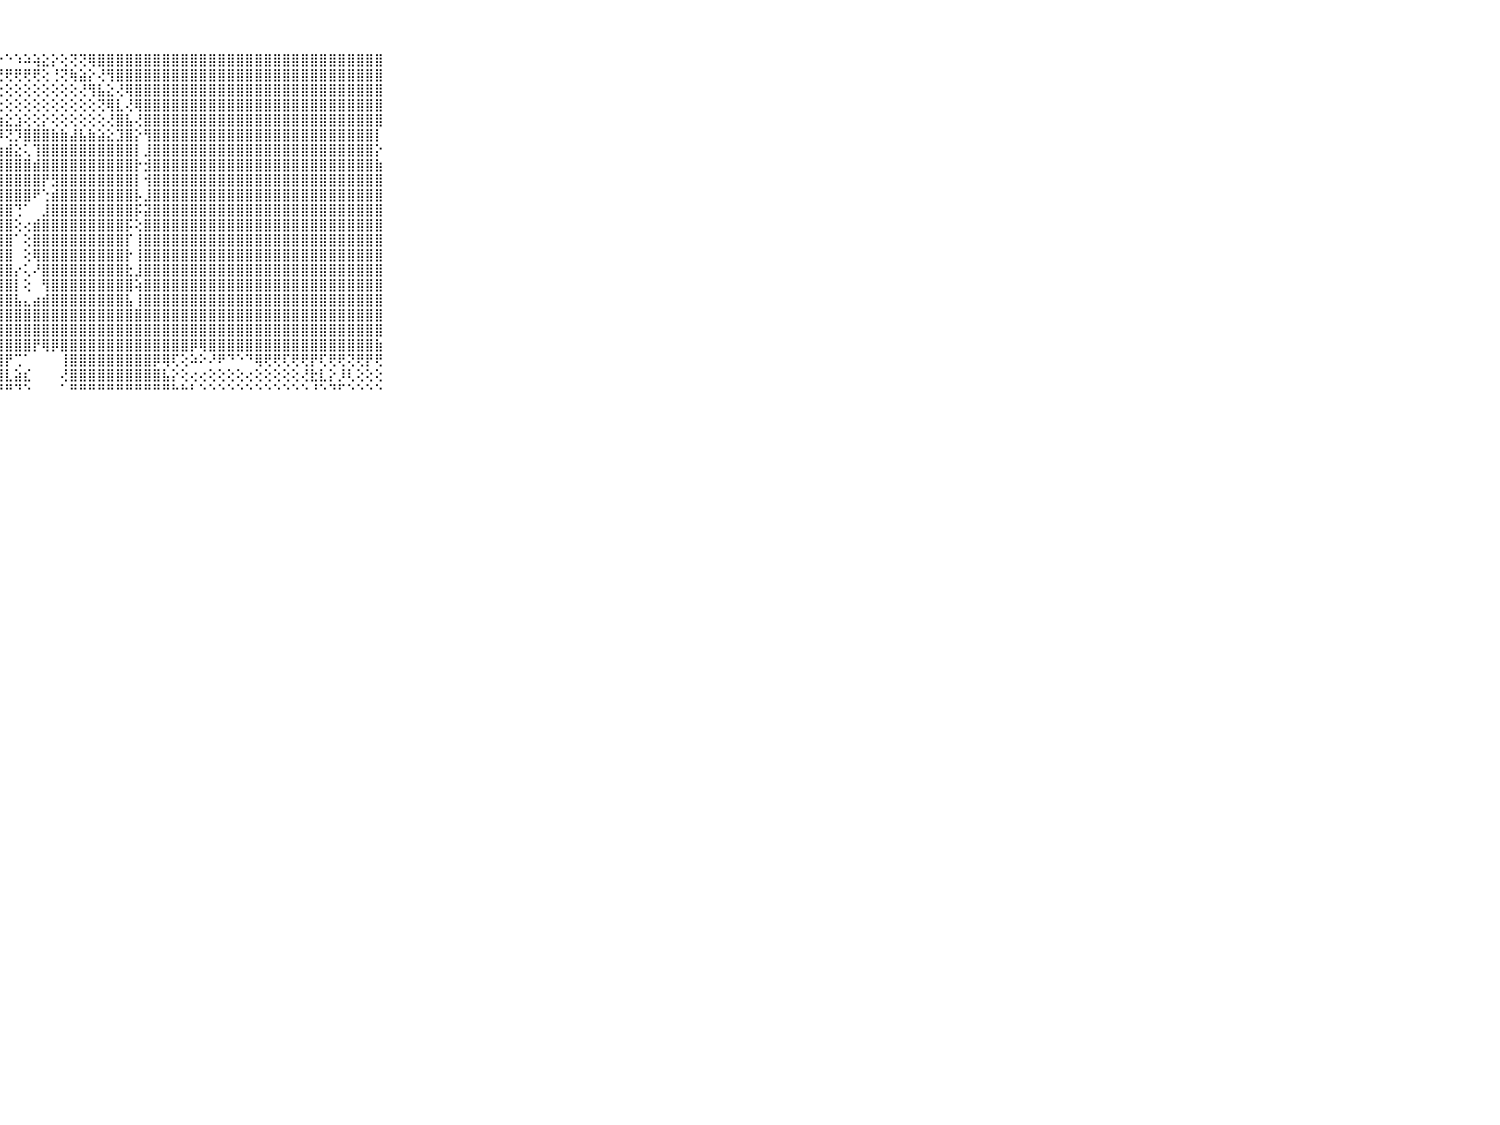

⠀⠀⠀⠀⠀⠀⠀⠀⠀⠀⠀⣿⣿⣿⣿⣿⣿⣿⣿⣿⣿⣿⡿⢿⢹⠎⠝⠕⠑⠱⠵⢵⣕⡕⢕⢝⢝⢿⣿⣿⣿⣿⣿⣿⣿⣿⣿⣿⣿⣿⣿⣿⣿⣿⣿⣿⣿⣿⣿⣿⣿⣿⣿⣿⣿⣿⣿⣿⣿⠀⠀⠀⠀⠀⠀⠀⠀⠀⠀⠀⠀
⠀⠀⠀⠀⠀⠀⠀⠀⠀⠀⠀⣿⣿⣿⣿⣿⣿⣿⣿⣿⡿⢏⢕⢟⢟⢟⢟⢟⢟⢟⢟⢟⢕⢘⢝⢷⣵⡕⢜⢻⣿⣿⣿⣿⣿⣿⣿⣿⣿⣿⣿⣿⣿⣿⣿⣿⣿⣿⣿⣿⣿⣿⣿⣿⣿⣿⣿⣿⣿⠀⠀⠀⠀⠀⠀⠀⠀⠀⠀⠀⠀
⠀⠀⠀⠀⠀⠀⠀⠀⠀⠀⠀⣿⣿⣿⣿⣿⣿⣿⡿⢏⢕⢕⢕⢕⢕⢕⢕⢕⢕⢕⢕⢕⢕⢕⢕⢕⢜⢻⣧⣕⢜⢿⣿⣿⣿⣿⣿⣿⣿⣿⣿⣿⣿⣿⣿⣿⣿⣿⣿⣿⣿⣿⣿⣿⣿⣿⣿⣿⣿⠀⠀⠀⠀⠀⠀⠀⠀⠀⠀⠀⠀
⠀⠀⠀⠀⠀⠀⠀⠀⠀⠀⠀⣿⣿⣿⣿⣿⣿⣿⢇⢕⢕⢕⢕⢕⢕⢕⢕⢕⢕⢕⢕⢕⢕⢕⢕⢕⢕⢕⢝⢿⣇⢜⢿⣿⣿⣿⣿⣿⣿⣿⣿⣿⣿⣿⣿⣿⣿⣿⣿⣿⣿⣿⣿⣿⣿⣿⣿⣿⣿⠀⠀⠀⠀⠀⠀⠀⠀⠀⠀⠀⠀
⠀⠀⠀⠀⠀⠀⠀⠀⠀⠀⠀⣿⣿⣿⣿⣿⣿⣿⣿⣾⣾⣿⣾⣧⣵⣵⣵⣵⣕⣱⢕⢕⡕⢕⢕⢕⢕⢕⢕⢜⣿⣧⢜⣿⣿⣿⣿⣿⣿⣿⣿⣿⣿⣿⣿⣿⣿⣿⣿⣿⣿⣿⣿⣿⣿⣿⣿⣿⣿⠀⠀⠀⠀⠀⠀⠀⠀⠀⠀⠀⠀
⠀⠀⠀⠀⠀⠀⠀⠀⠀⠀⠀⣿⣿⣿⣿⣿⣿⣿⣿⣿⣿⣿⣿⣿⣿⣫⣽⡽⢝⡹⣿⣿⣿⣷⣷⣼⣧⣷⣵⣕⣹⣿⡕⢻⣿⣿⣿⣿⣿⣿⣿⣿⣿⣿⣿⣿⣿⣿⣿⣿⣿⣿⣿⣿⣿⣿⣿⣿⡇⠀⠀⠀⠀⠀⠀⠀⠀⠀⠀⠀⠀
⠀⠀⠀⠀⠀⠀⠀⠀⠀⠀⠀⣿⣿⣿⣿⣿⣿⣿⣿⣿⣿⣿⣿⡿⢫⣱⣯⣵⣾⣕⢅⢹⣿⣿⣿⣿⣿⣿⣿⣿⣿⣿⡇⣸⣿⣿⣿⣿⣿⣿⣿⣿⣿⣿⣿⣿⣿⣿⣿⣿⣿⣿⣿⣿⣿⣿⣿⣿⡕⠀⠀⠀⠀⠀⠀⠀⠀⠀⠀⠀⠀
⠀⠀⠀⠀⠀⠀⠀⠀⠀⠀⠀⣿⣿⣿⣿⣿⣿⣿⣿⣿⣿⣿⣿⣿⣿⣿⡿⣿⣿⣿⣿⣾⣿⣿⣿⣿⣿⣿⣿⣿⣿⣿⡗⣺⣿⣿⣿⣿⣿⣿⣿⣿⣿⣿⣿⣿⣿⣿⣿⣿⣿⣿⣿⣿⣿⣿⣿⣿⣷⠀⠀⠀⠀⠀⠀⠀⠀⠀⠀⠀⠀
⠀⠀⠀⠀⠀⠀⠀⠀⠀⠀⠀⣿⣿⣿⣿⣿⣿⣿⣿⣿⣿⣿⣿⣿⣿⣿⣿⣿⣿⣿⣿⣿⡟⣻⣿⣿⣿⣿⣿⣿⣿⣿⡇⢺⣿⣿⣿⣿⣿⣿⣿⣿⣿⣿⣿⣿⣿⣿⣿⣿⣿⣿⣿⣿⣿⣿⣿⣿⣿⠀⠀⠀⠀⠀⠀⠀⠀⠀⠀⠀⠀
⠀⠀⠀⠀⠀⠀⠀⠀⠀⠀⠀⣿⣿⣿⣿⣿⣿⣿⣿⣿⣿⣿⣿⣿⣿⣿⣿⣿⣿⣿⣿⠟⢑⣾⣿⣿⣿⣿⣿⣿⣿⣿⡧⣸⣿⣿⣿⣿⣿⣿⣿⣿⣿⣿⣿⣿⣿⣿⣿⣿⣿⣿⣿⣿⣿⣿⣿⣿⣿⠀⠀⠀⠀⠀⠀⠀⠀⠀⠀⠀⠀
⠀⠀⠀⠀⠀⠀⠀⠀⠀⠀⠀⣿⣿⣿⣿⣿⣿⣿⣿⣿⣿⣿⣿⣿⣿⣿⣿⣿⣿⢙⠁⠀⣸⣿⣿⣿⣿⣿⣿⣿⣿⣿⡯⣽⣿⣿⣿⣿⣿⣿⣿⣿⣿⣿⣿⣿⣿⣿⣿⣿⣿⣿⣿⣿⣿⣿⣿⣿⣿⠀⠀⠀⠀⠀⠀⠀⠀⠀⠀⠀⠀
⠀⠀⠀⠀⠀⠀⠀⠀⠀⠀⠀⣿⣿⣿⣿⣿⣿⣿⣿⣿⣿⣿⣿⣿⣿⣿⣿⣿⣿⢕⢔⣾⣿⣿⣿⣿⣿⣿⣿⣿⣿⡯⢕⣿⣿⣿⣿⣿⣿⣿⣿⣿⣿⣿⣿⣿⣿⣿⣿⣿⣿⣿⣿⣿⣿⣿⣿⣿⣿⠀⠀⠀⠀⠀⠀⠀⠀⠀⠀⠀⠀
⠀⠀⠀⠀⠀⠀⠀⠀⠀⠀⠀⣿⣿⣿⣿⣿⣿⣿⣿⣿⣿⣿⣿⣿⣿⣿⣿⣿⣿⠁⢕⣿⣿⣿⣿⣿⣿⣿⣿⣿⣿⡏⢸⣿⣿⣿⣿⣿⣿⣿⣿⣿⣿⣿⣿⣿⣿⣿⣿⣿⣿⣿⣿⣿⣿⣿⣿⣿⣿⠀⠀⠀⠀⠀⠀⠀⠀⠀⠀⠀⠀
⠀⠀⠀⠀⠀⠀⠀⠀⠀⠀⠀⣿⣿⣿⣿⣿⣿⣿⣿⣿⣿⣿⣿⣿⣿⣿⣿⣿⣿⠀⢕⢿⣿⣿⣿⣿⣿⣿⣿⣿⣿⡗⢸⣿⣿⣿⣿⣿⣿⣿⣿⣿⣿⣿⣿⣿⣿⣿⣿⣿⣿⣿⣿⣿⣿⣿⣿⣿⣿⠀⠀⠀⠀⠀⠀⠀⠀⠀⠀⠀⠀
⠀⠀⠀⠀⠀⠀⠀⠀⠀⠀⠀⣿⣿⣿⣿⣿⣿⣿⣿⣿⣿⣿⣿⣿⣿⣿⣿⣿⣿⡔⢅⠜⣿⣿⣿⣿⣿⣿⣿⣿⣿⣗⣸⣿⣿⣿⣿⣿⣿⣿⣿⣿⣿⣿⣿⣿⣿⣿⣿⣿⣿⣿⣿⣿⣿⣿⣿⣿⣿⠀⠀⠀⠀⠀⠀⠀⠀⠀⠀⠀⠀
⠀⠀⠀⠀⠀⠀⠀⠀⠀⠀⠀⣿⣿⣿⣿⣿⣿⣿⣿⣿⣿⣿⣿⣿⣿⣿⣿⣿⣿⡇⢕⠀⢻⣿⣿⣿⣿⣿⣿⣿⣿⣿⢵⣿⣿⣿⣿⣿⣿⣿⣿⣿⣿⣿⣿⣿⣿⣿⣿⣿⣿⣿⣿⣿⣿⣿⣿⣿⣿⠀⠀⠀⠀⠀⠀⠀⠀⠀⠀⠀⠀
⠀⠀⠀⠀⠀⠀⠀⠀⠀⠀⠀⣿⣿⣿⣿⣿⣿⣿⣿⣿⣿⣿⣿⣿⣿⣿⣿⣿⣿⣧⣄⣴⣾⣿⣿⣿⣿⣿⣿⣿⣿⣧⢸⣿⣿⣿⣿⣿⣿⣿⣿⣿⣿⣿⣿⣿⣿⣿⣿⣿⣿⣿⣿⣿⣿⣿⣿⣿⣿⠀⠀⠀⠀⠀⠀⠀⠀⠀⠀⠀⠀
⠀⠀⠀⠀⠀⠀⠀⠀⠀⠀⠀⣿⣿⣿⣿⣿⣿⣿⣿⣿⣿⣿⣿⣿⣿⣿⣿⣿⣿⣿⣿⣿⣿⣿⣿⣿⣿⣿⣿⣿⣿⣿⣿⣿⣿⣿⣿⣿⣿⣿⣿⣿⣿⣿⣿⣿⣿⣿⣿⣿⣿⣿⣿⣿⣿⣿⣿⣿⣿⠀⠀⠀⠀⠀⠀⠀⠀⠀⠀⠀⠀
⠀⠀⠀⠀⠀⠀⠀⠀⠀⠀⠀⣿⣿⣿⣿⣿⣿⣏⣟⣻⣟⣿⡿⢟⡟⡻⣿⣿⣿⣿⣿⣿⣿⣿⣿⣿⣿⣿⣿⣿⣿⣿⣿⣿⣿⣿⣿⣿⣿⣿⣿⣿⣿⣿⣿⣿⣿⣿⣿⣿⣿⣿⣿⣿⣿⣿⣿⣿⣿⠀⠀⠀⠀⠀⠀⠀⠀⠀⠀⠀⠀
⠀⠀⠀⠀⠀⠀⠀⠀⠀⠀⠀⣿⣿⣿⣿⣿⣿⣿⣿⣿⣿⣿⣿⣿⣿⣿⣿⣿⣿⣿⣿⡟⢿⡿⣿⣿⣿⣿⣿⣿⣿⣿⣿⣿⣿⣿⣿⣿⡿⢿⣿⣿⣿⣿⣿⣿⣿⣿⣿⣿⣿⣿⣿⣿⣿⣿⣿⣿⣷⠀⠀⠀⠀⠀⠀⠀⠀⠀⠀⠀⠀
⠀⠀⠀⠀⠀⠀⠀⠀⠀⠀⠀⣿⣿⣿⣿⣿⣿⣿⣿⣿⣿⣿⣿⣿⣿⣿⣿⣿⡟⢉⠁⠀⠀⠀⢸⣿⣿⣿⣿⣿⣿⣿⣿⣿⡿⢿⢏⢕⠵⠕⠜⠟⠙⠑⠙⢿⢟⢟⢏⢟⢟⡟⢏⢟⢟⢝⢟⡟⢟⠀⠀⠀⠀⠀⠀⠀⠀⠀⠀⠀⠀
⠀⠀⠀⠀⠀⠀⠀⠀⠀⠀⠀⠙⢜⢝⢝⢝⢝⢝⢝⢝⢍⢅⢅⢕⣿⣿⣿⣿⣇⣵⣎⠀⠀⠀⢜⣿⣿⣿⣿⣿⣿⣿⣿⣿⣿⣧⡕⢕⢔⢔⢕⢕⢕⢕⢔⢕⢕⢕⢕⢕⢜⣗⣇⡕⡸⢇⢕⢕⢕⠀⠀⠀⠀⠀⠀⠀⠀⠀⠀⠀⠀
⠀⠀⠀⠀⠀⠀⠀⠀⠀⠀⠀⠑⠑⠑⠑⠑⠑⠑⠑⠑⠑⠑⠑⠘⠛⠛⠛⠛⠛⠙⠑⠀⠀⠀⠁⠛⠛⠛⠛⠛⠛⠛⠛⠛⠛⠛⠓⠓⠃⠑⠑⠑⠑⠑⠑⠑⠑⠑⠑⠑⠑⠘⠑⠙⠋⠑⠑⠑⠑⠀⠀⠀⠀⠀⠀⠀⠀⠀⠀⠀⠀